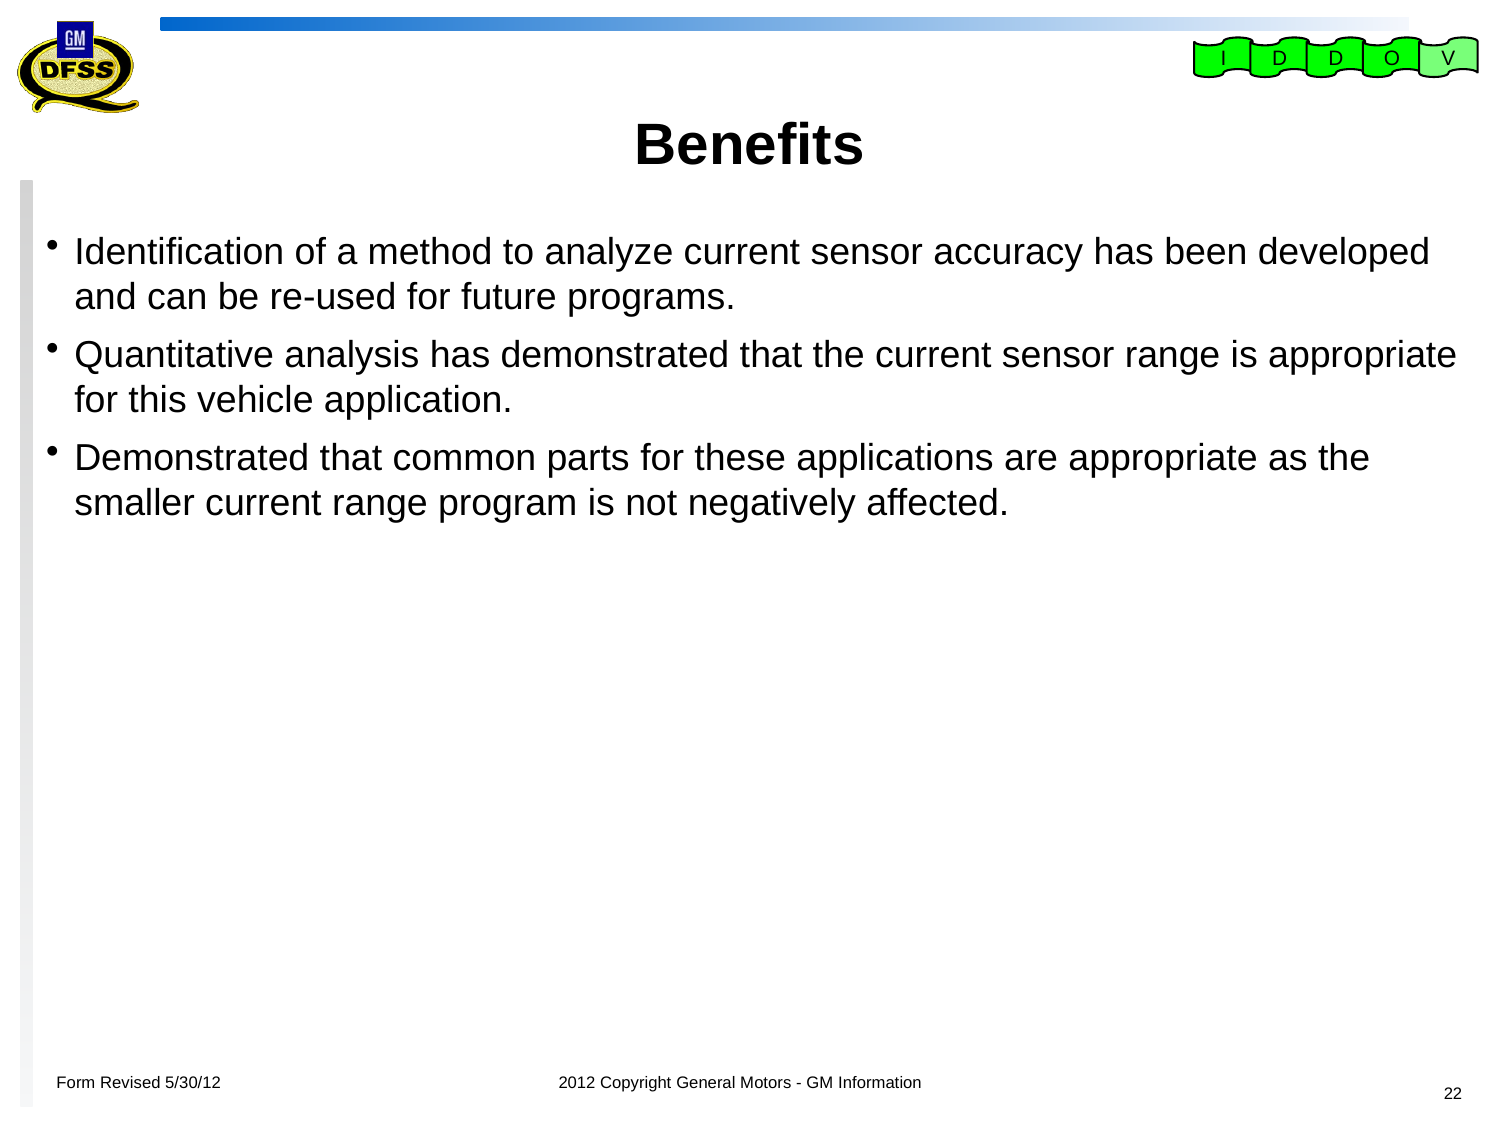

I
D
D
O
V
# Benefits
Identification of a method to analyze current sensor accuracy has been developed and can be re-used for future programs.
Quantitative analysis has demonstrated that the current sensor range is appropriate for this vehicle application.
Demonstrated that common parts for these applications are appropriate as the smaller current range program is not negatively affected.

Form Revised 5/30/12
2012 Copyright General Motors - GM Information
22